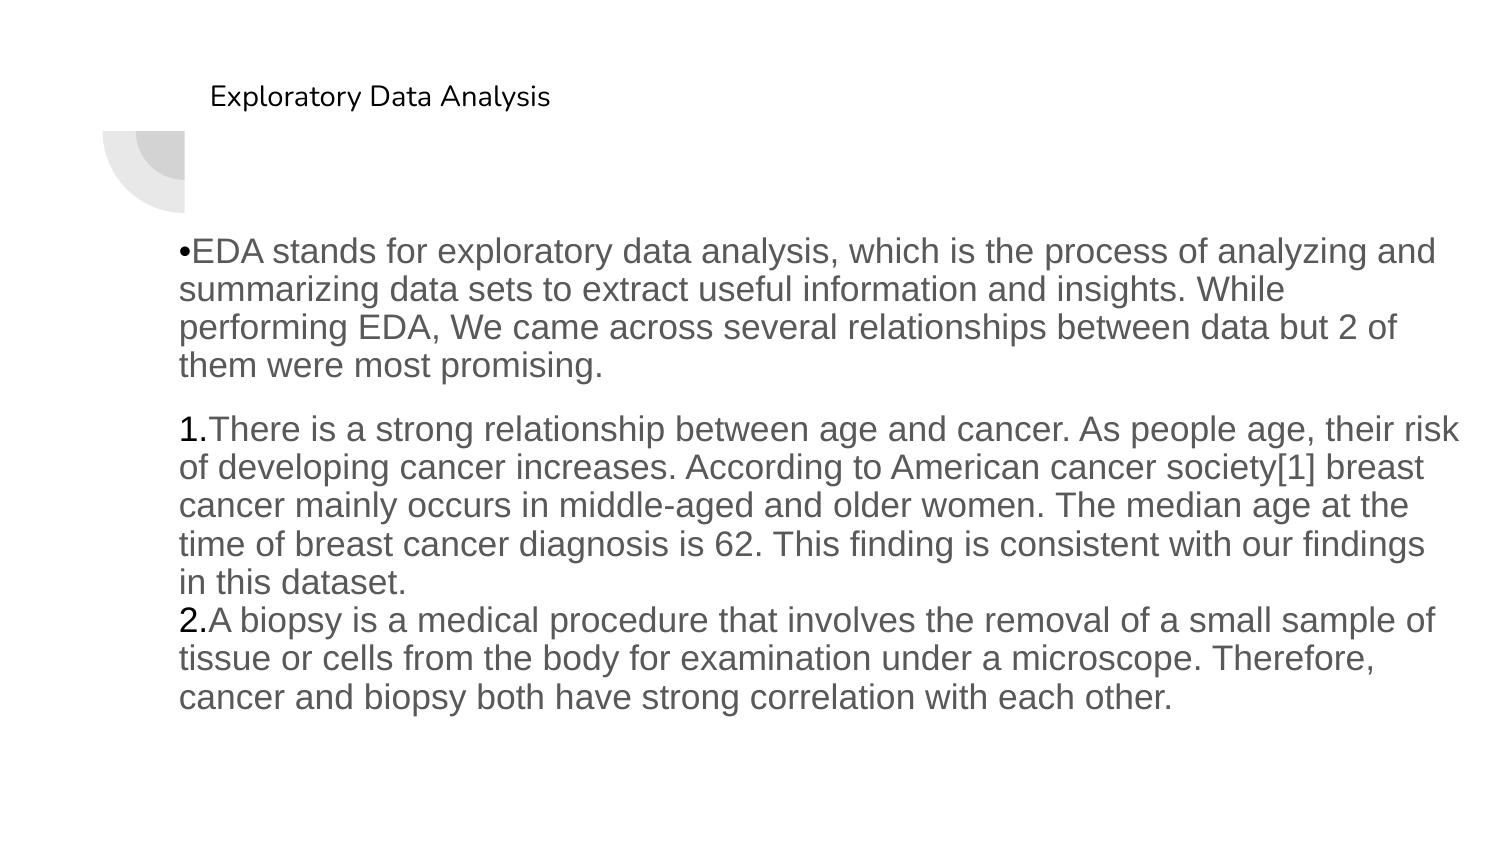

Exploratory Data Analysis
•EDA stands for exploratory data analysis, which is the process of analyzing and summarizing data sets to extract useful information and insights. While performing EDA, We came across several relationships between data but 2 of them were most promising.
1.There is a strong relationship between age and cancer. As people age, their risk of developing cancer increases. According to American cancer society[1] breast cancer mainly occurs in middle-aged and older women. The median age at the time of breast cancer diagnosis is 62. This finding is consistent with our findings in this dataset.
2.A biopsy is a medical procedure that involves the removal of a small sample of tissue or cells from the body for examination under a microscope. Therefore, cancer and biopsy both have strong correlation with each other.